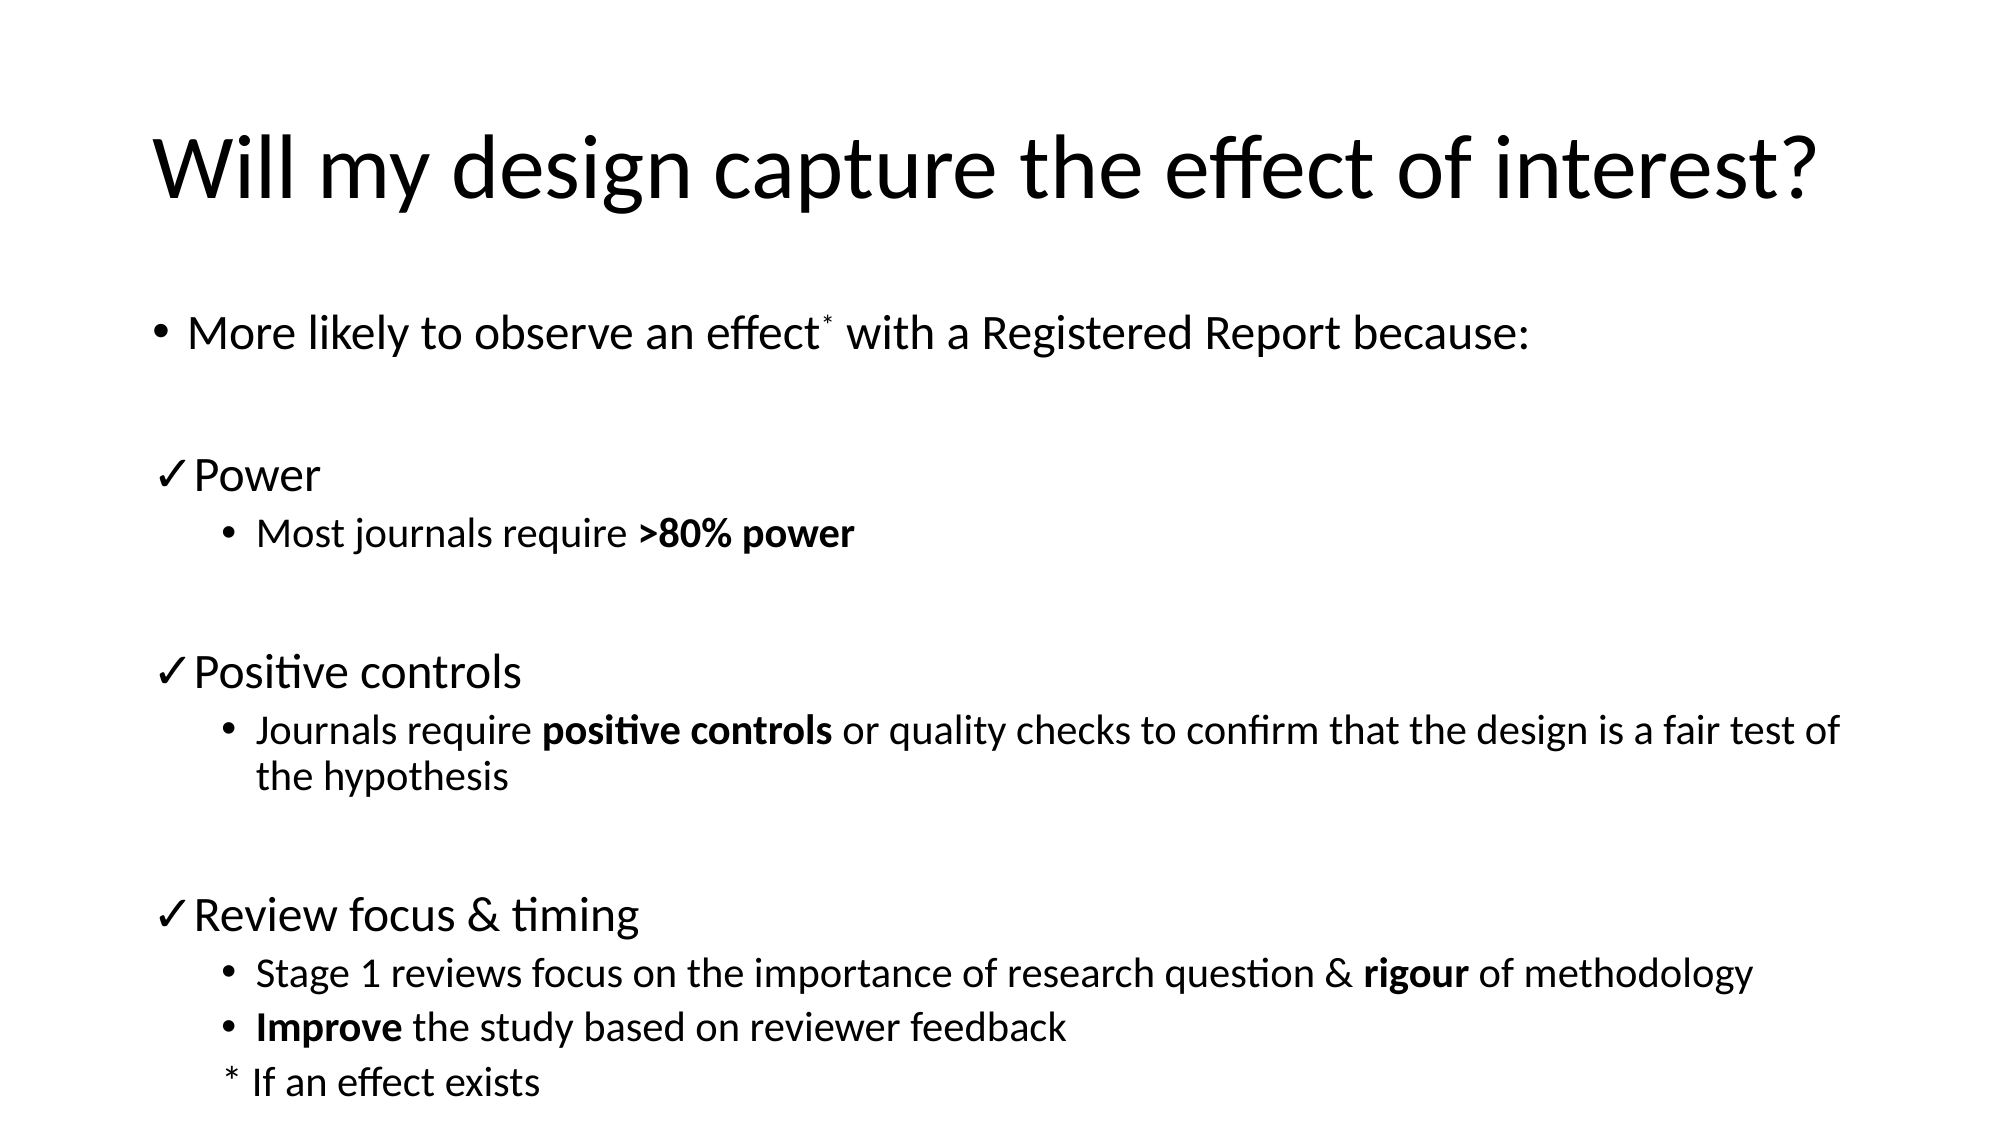

# Will my design capture the effect of interest?
More likely to observe an effect* with a Registered Report because:

✓Power
Most journals require >80% power

✓Positive controls
Journals require positive controls or quality checks to confirm that the design is a fair test of the hypothesis

✓Review focus & timing
Stage 1 reviews focus on the importance of research question & rigour of methodology
Improve the study based on reviewer feedback
* If an effect exists